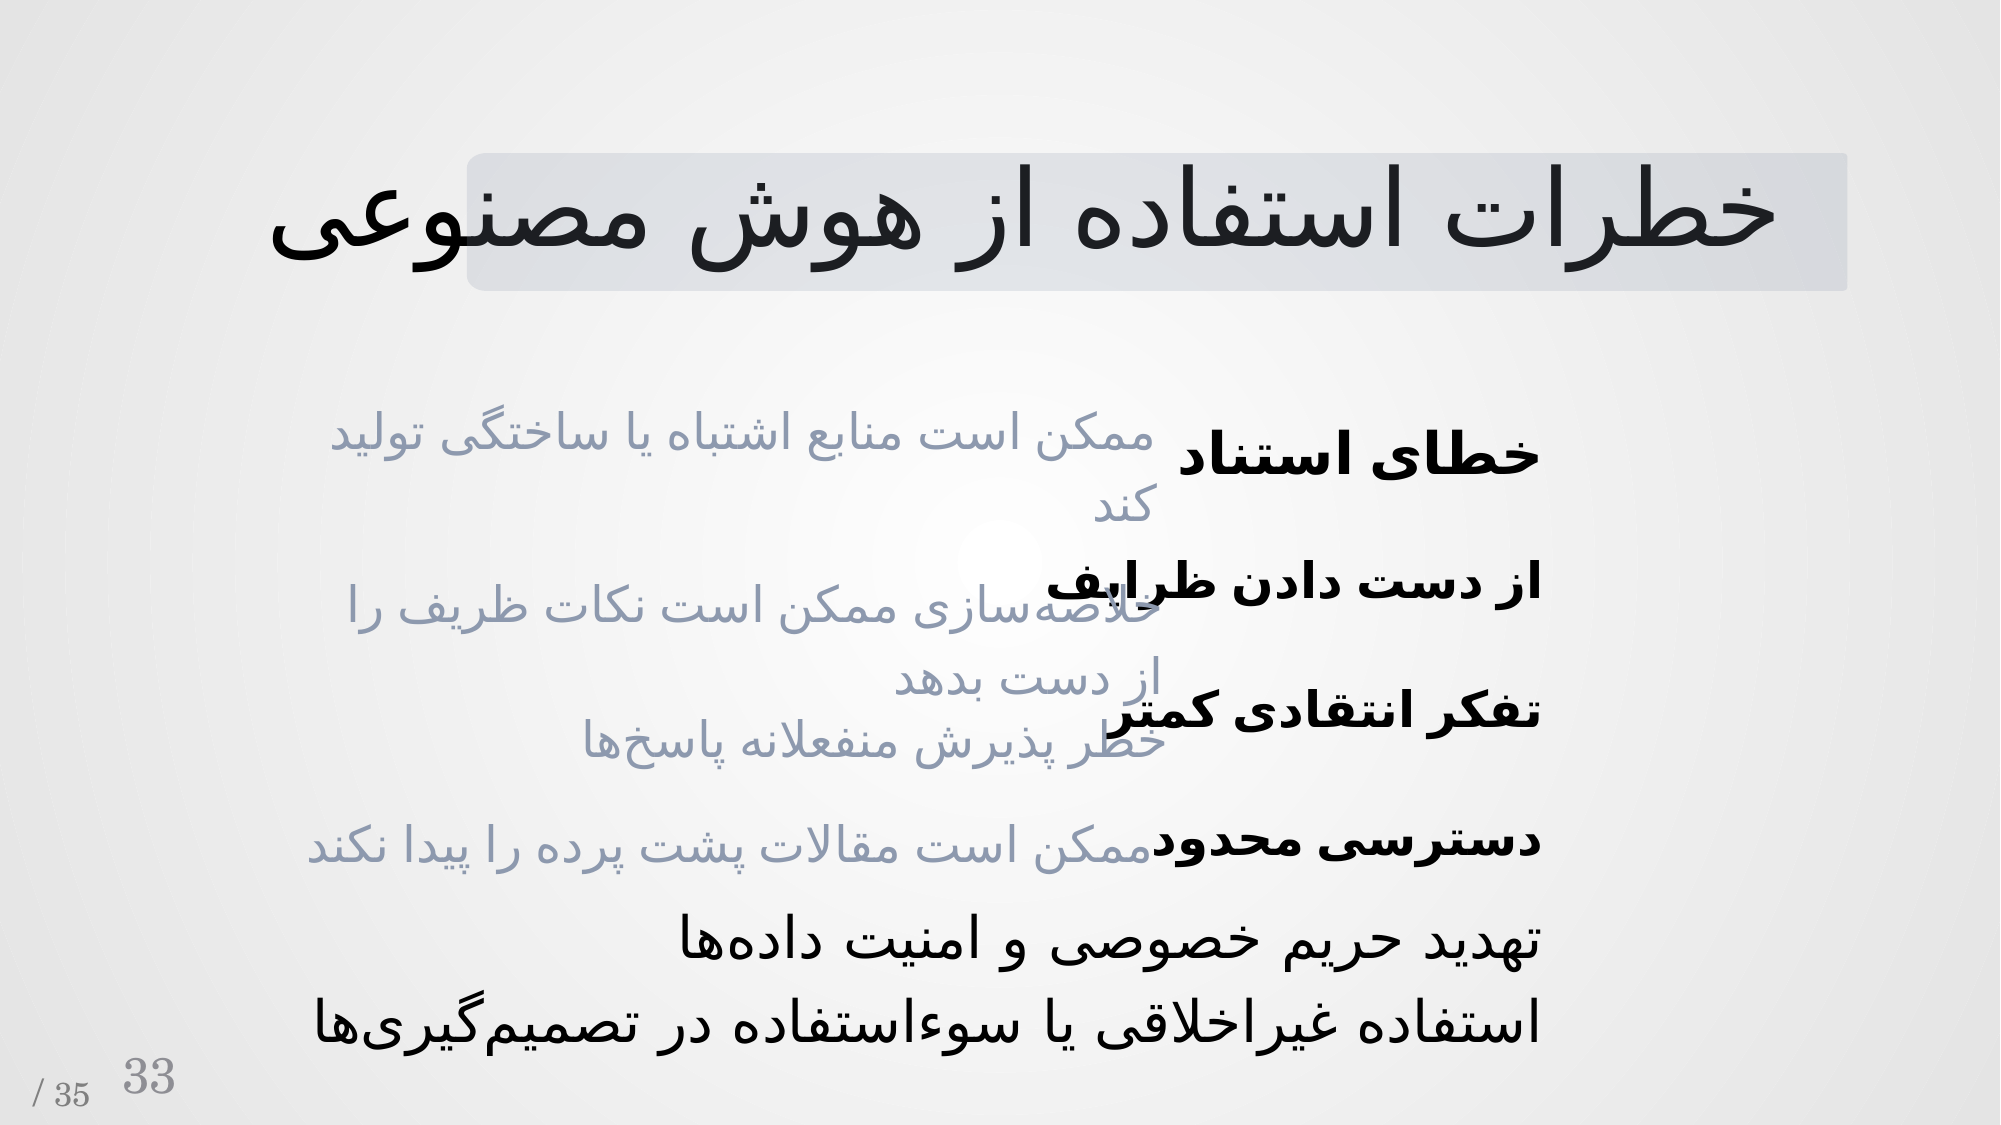

# خطرات استفاده از هوش مصنوعی

خطای استناد
ممکن است منابع اشتباه یا ساختگی تولید کند
از دست دادن ظرایف
خلاصه‌سازی ممکن است نکات ظریف را از دست بدهد
تفکر انتقادی کمتر
خطر پذیرش منفعلانه پاسخ‌ها
ممکن است مقالات پشت پرده را پیدا نکند
دسترسی محدود
تهدید حریم خصوصی و امنیت داده‌ها
استفاده غیراخلاقی یا سوءاستفاده در تصمیم‌گیری‌ها

33